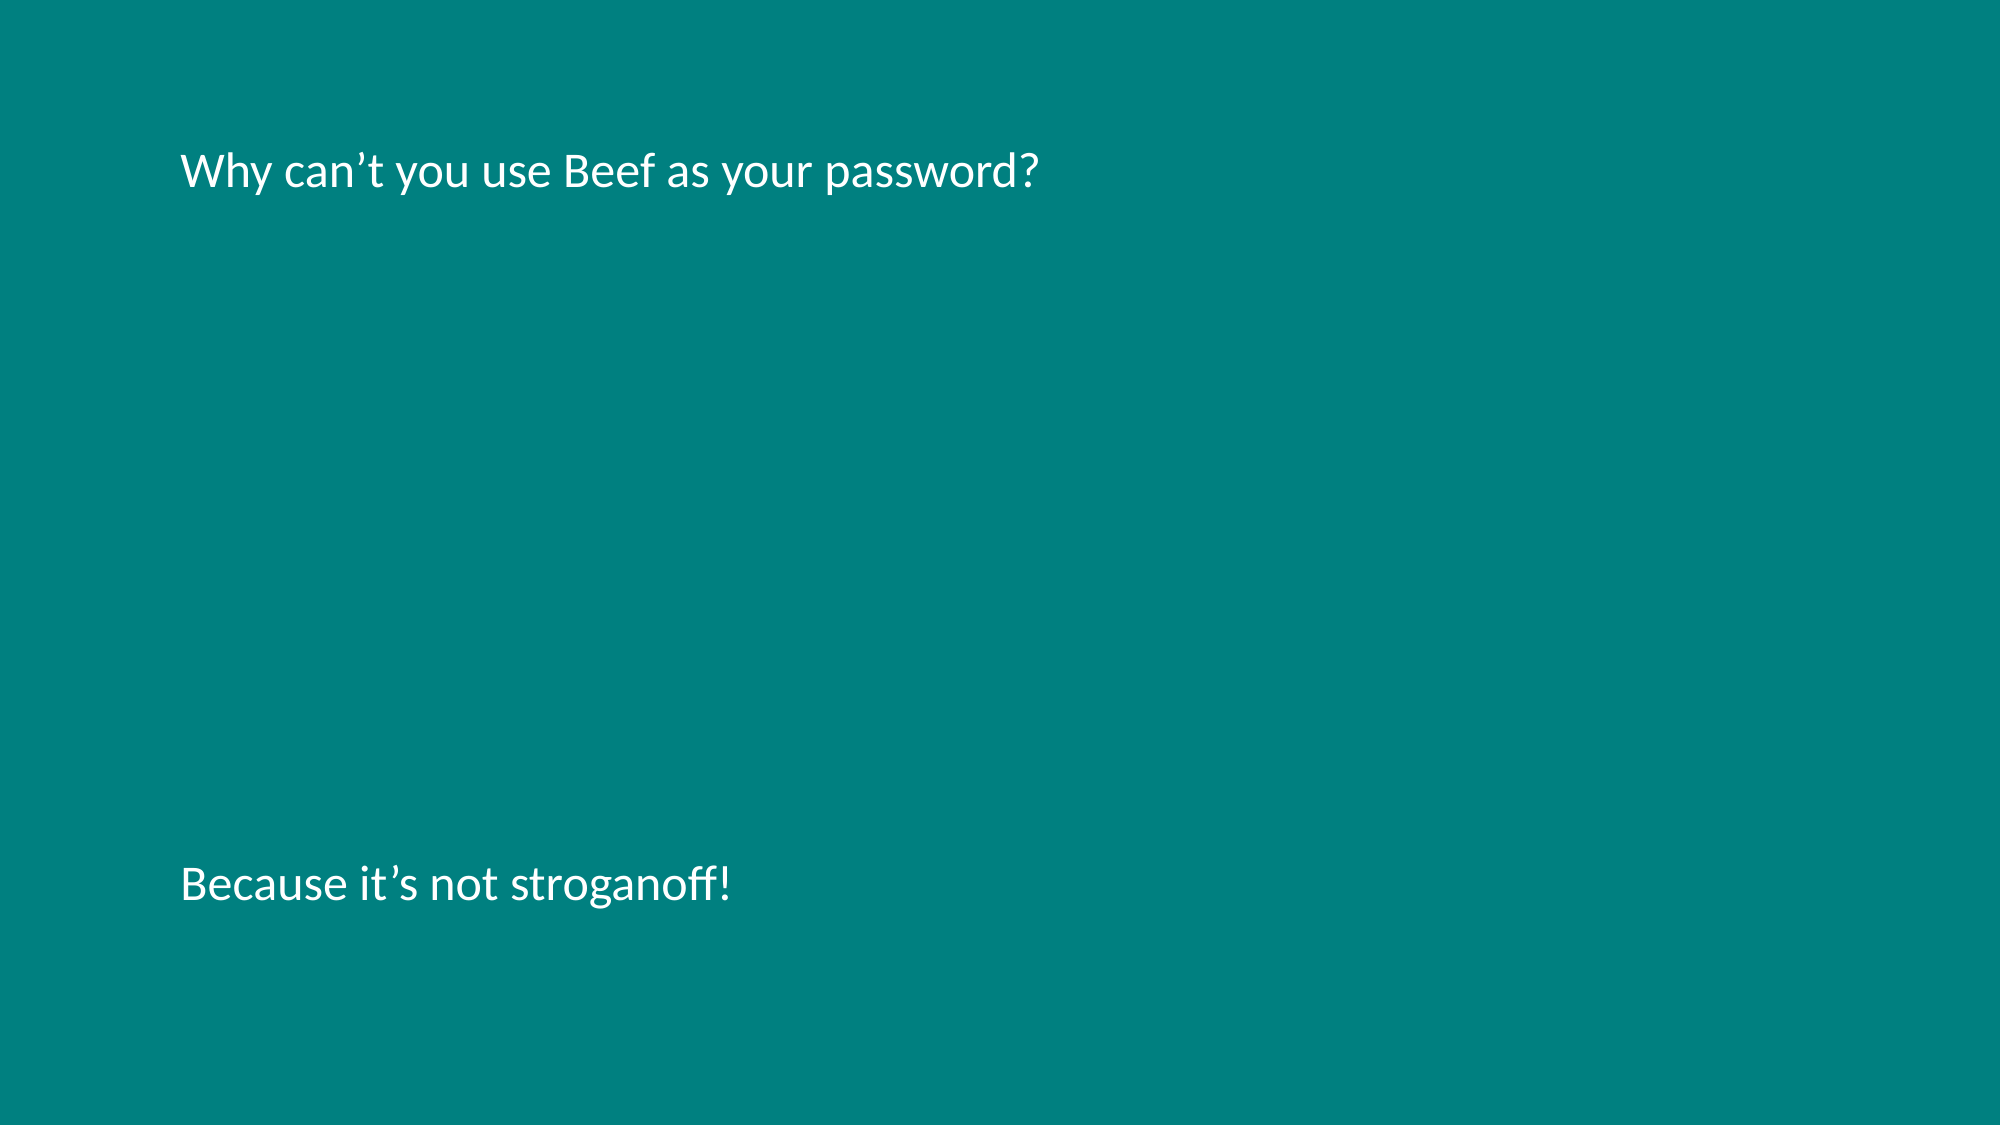

Why can’t you use Beef as your password?
Because it’s not stroganoff!